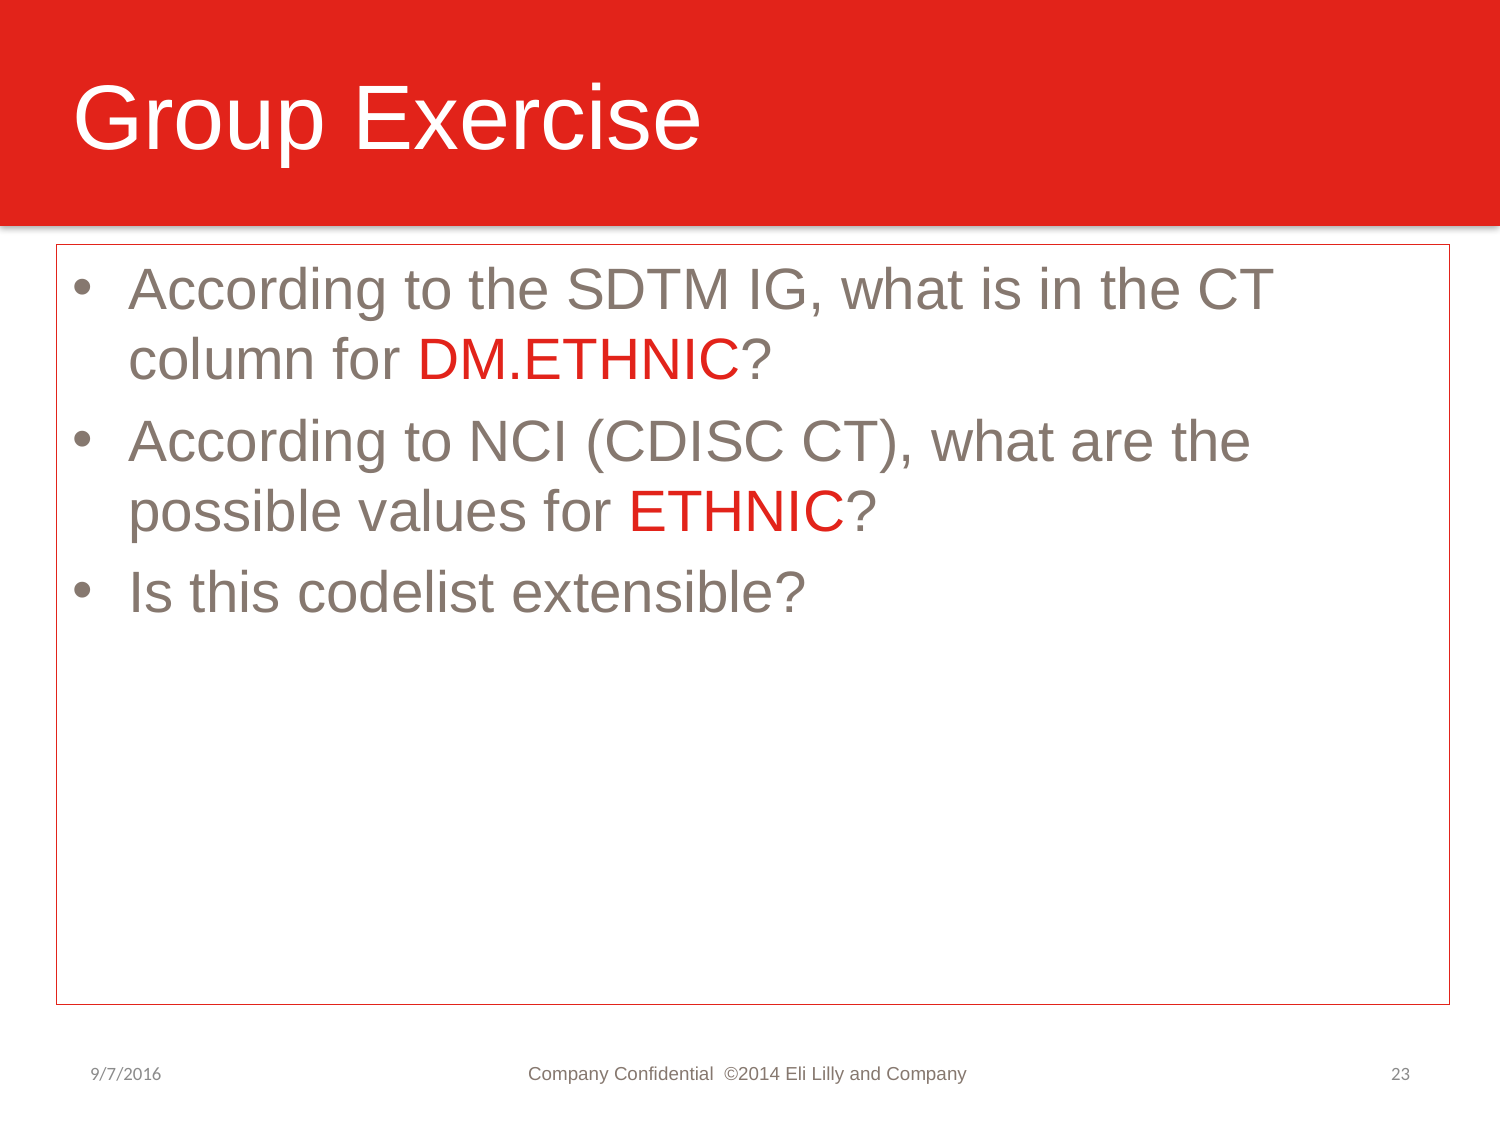

# Group Exercise
According to the SDTM IG, what is in the CT column for DM.ETHNIC?
According to NCI (CDISC CT), what are the possible values for ETHNIC?
Is this codelist extensible?

9/7/2016
Company Confidential  ©2014 Eli Lilly and Company
23